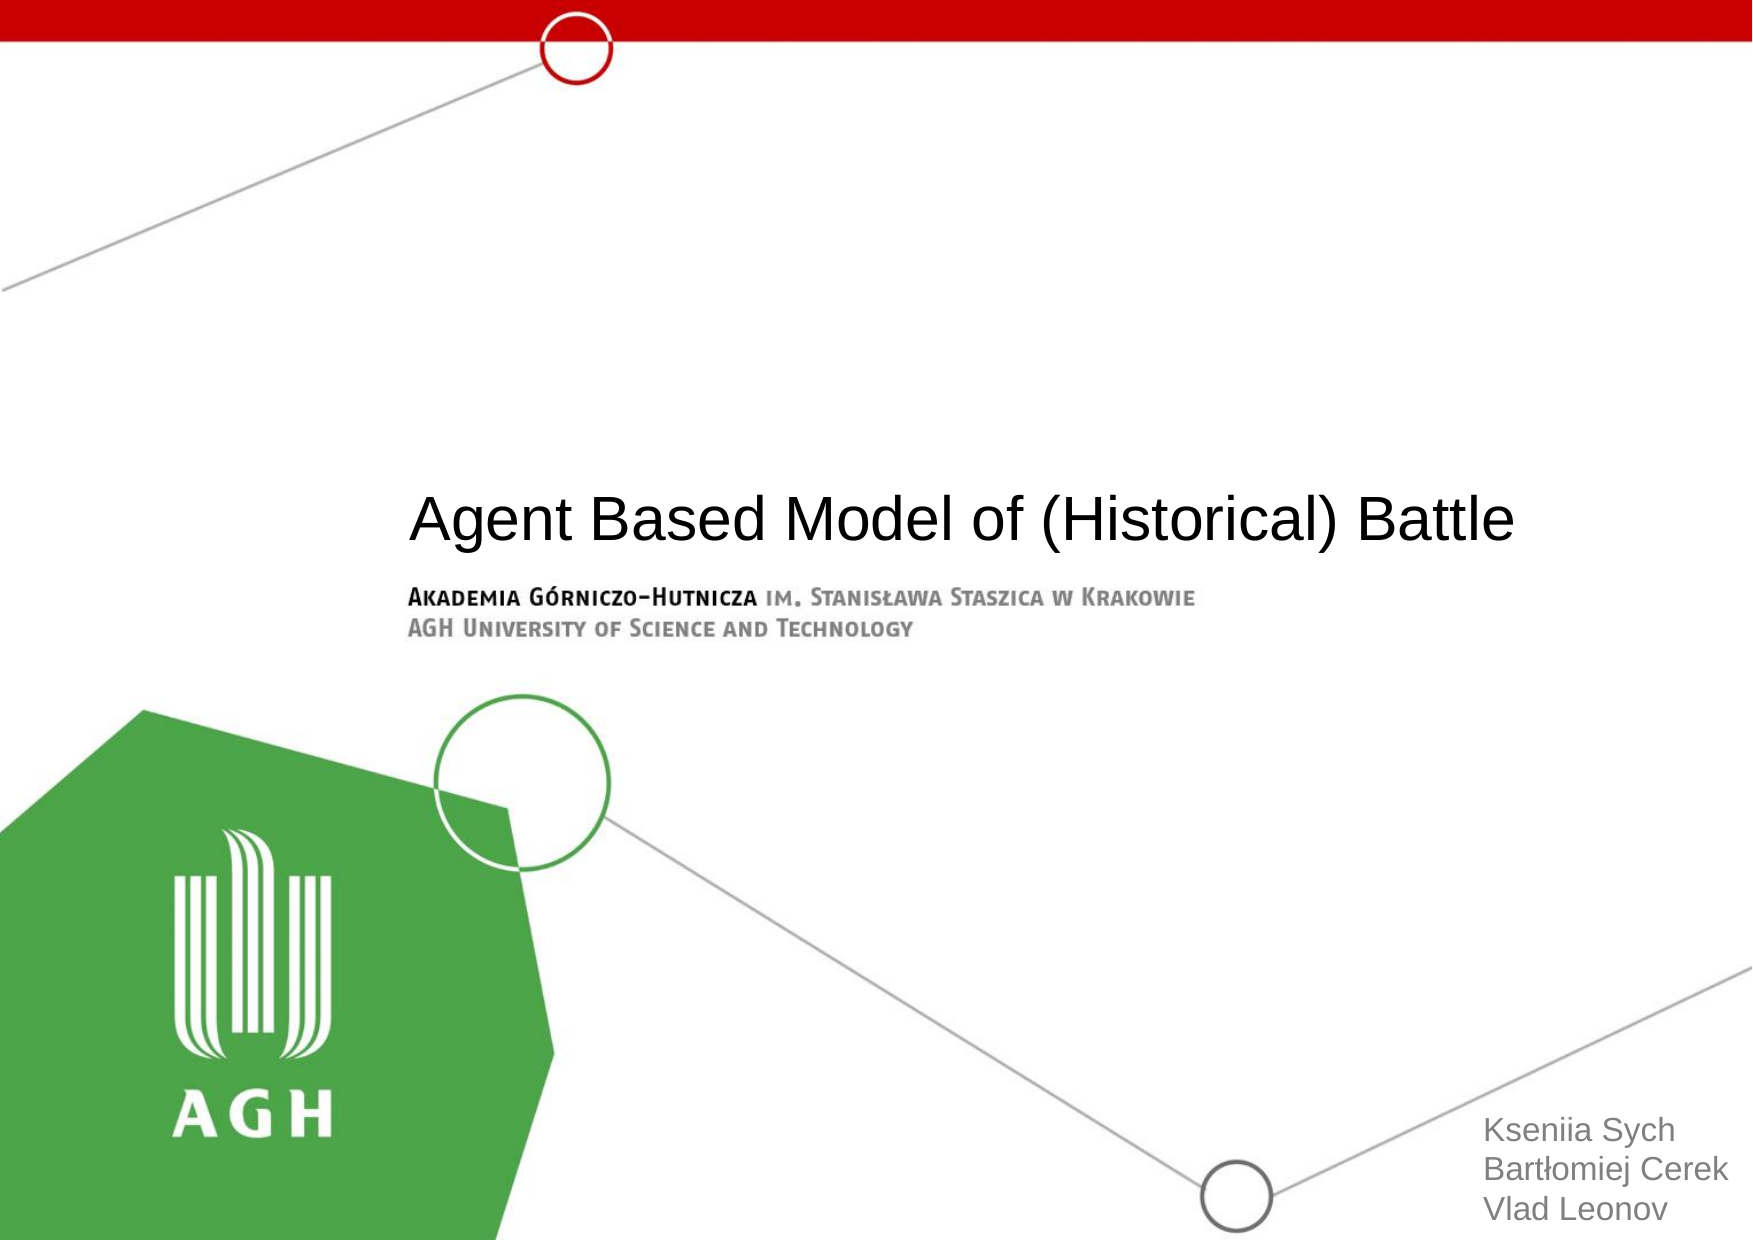

Agent Based Model of (Historical) Battle
Kseniia Sych
Bartłomiej Cerek
Vlad Leonov